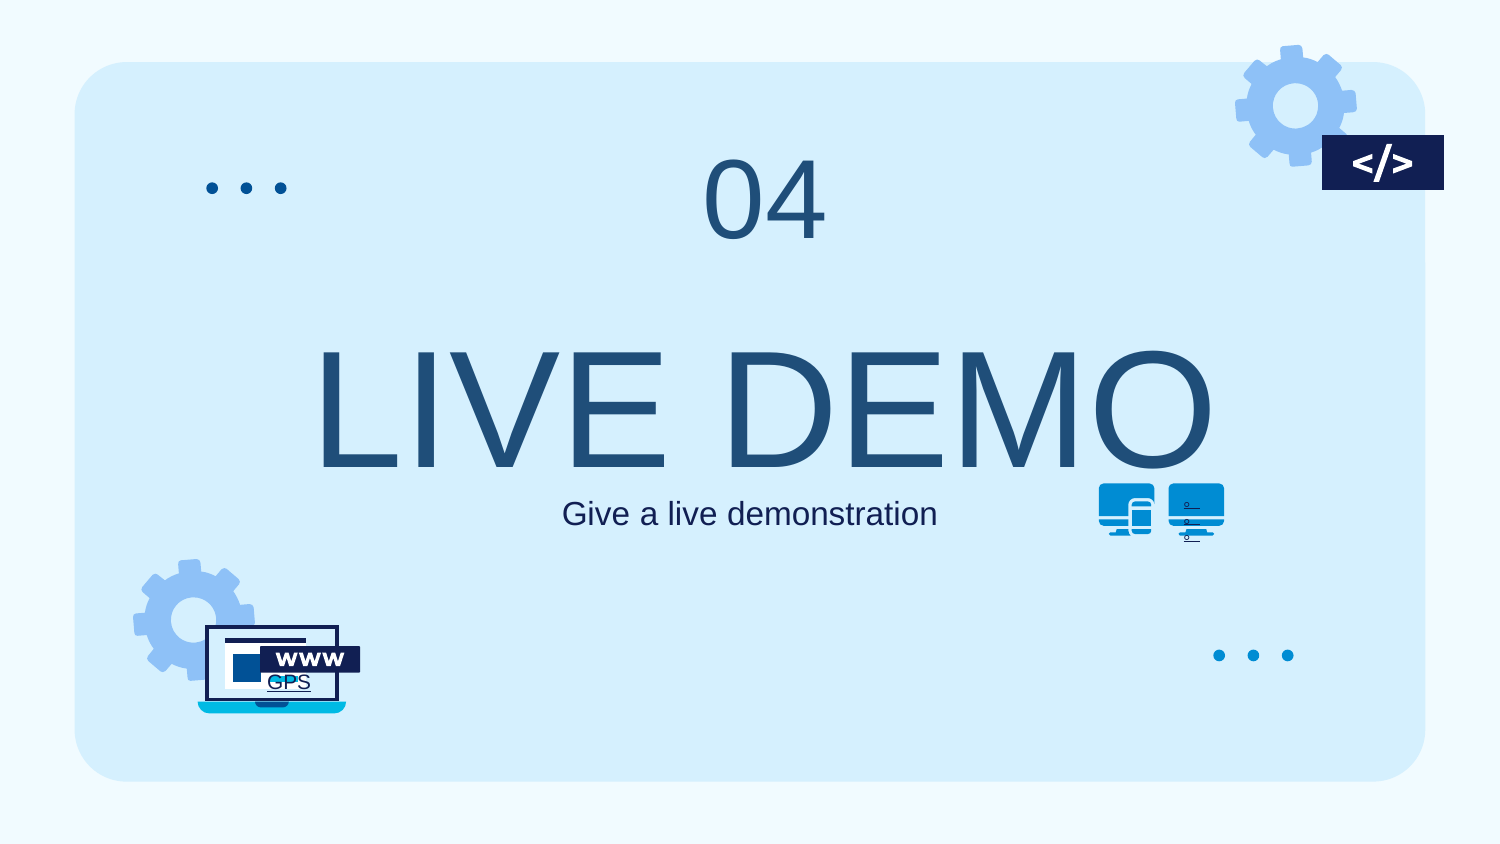

# 04 LIVE DEMO
Give a live demonstration

。。。

GPS